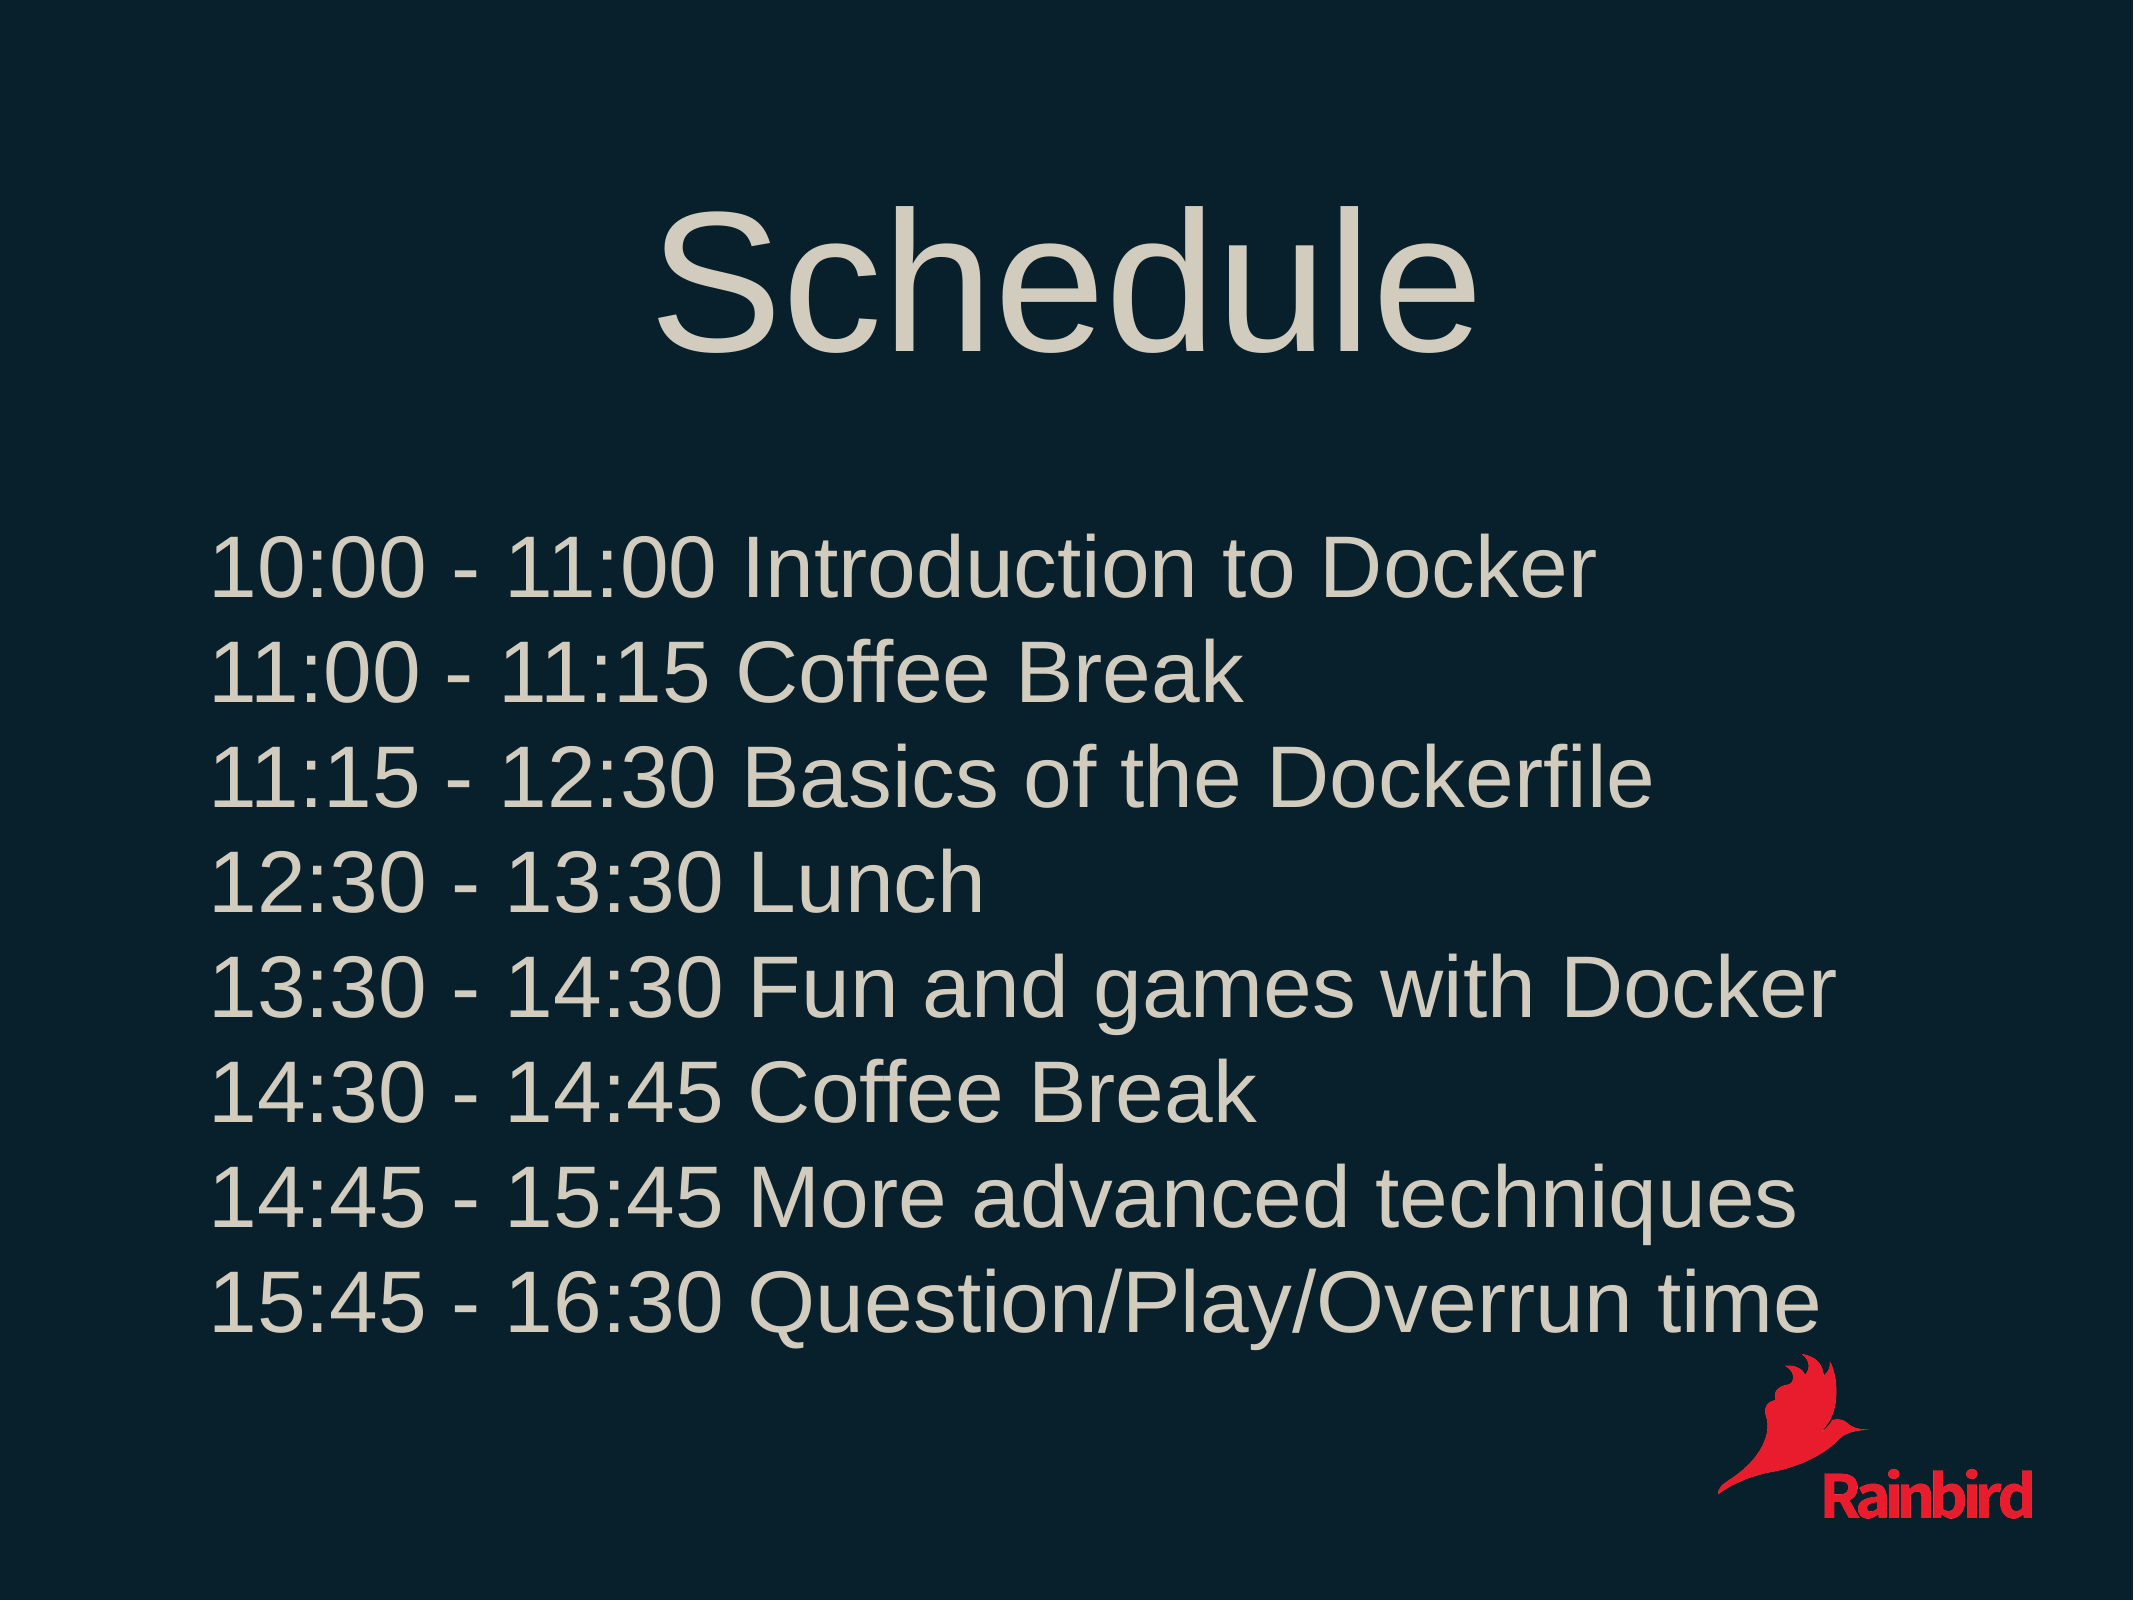

# Schedule
10:00 - 11:00 Introduction to Docker
11:00 - 11:15 Coffee Break
11:15 - 12:30 Basics of the Dockerfile
12:30 - 13:30 Lunch
13:30 - 14:30 Fun and games with Docker
14:30 - 14:45 Coffee Break
14:45 - 15:45 More advanced techniques
15:45 - 16:30 Question/Play/Overrun time